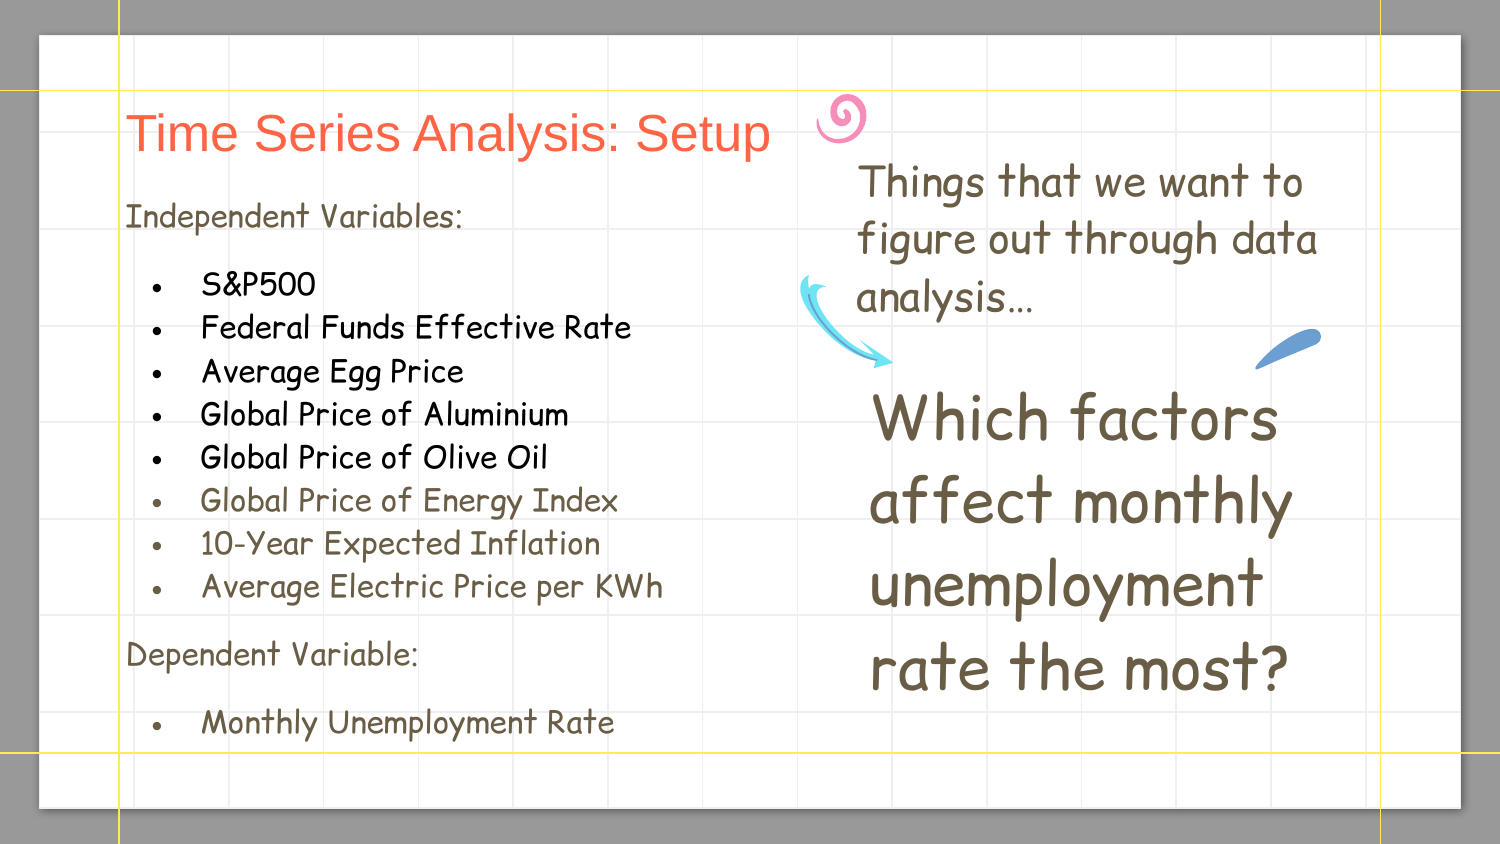

Time Series Analysis: Setup

Things that we want to figure out through data analysis…
Independent Variables:
S&P500
Federal Funds Effective Rate
Average Egg Price
Global Price of Aluminium
Global Price of Olive Oil
Global Price of Energy Index
10-Year Expected Inflation
Average Electric Price per KWh
Dependent Variable:
Monthly Unemployment Rate

Which factors affect monthly unemployment rate the most?